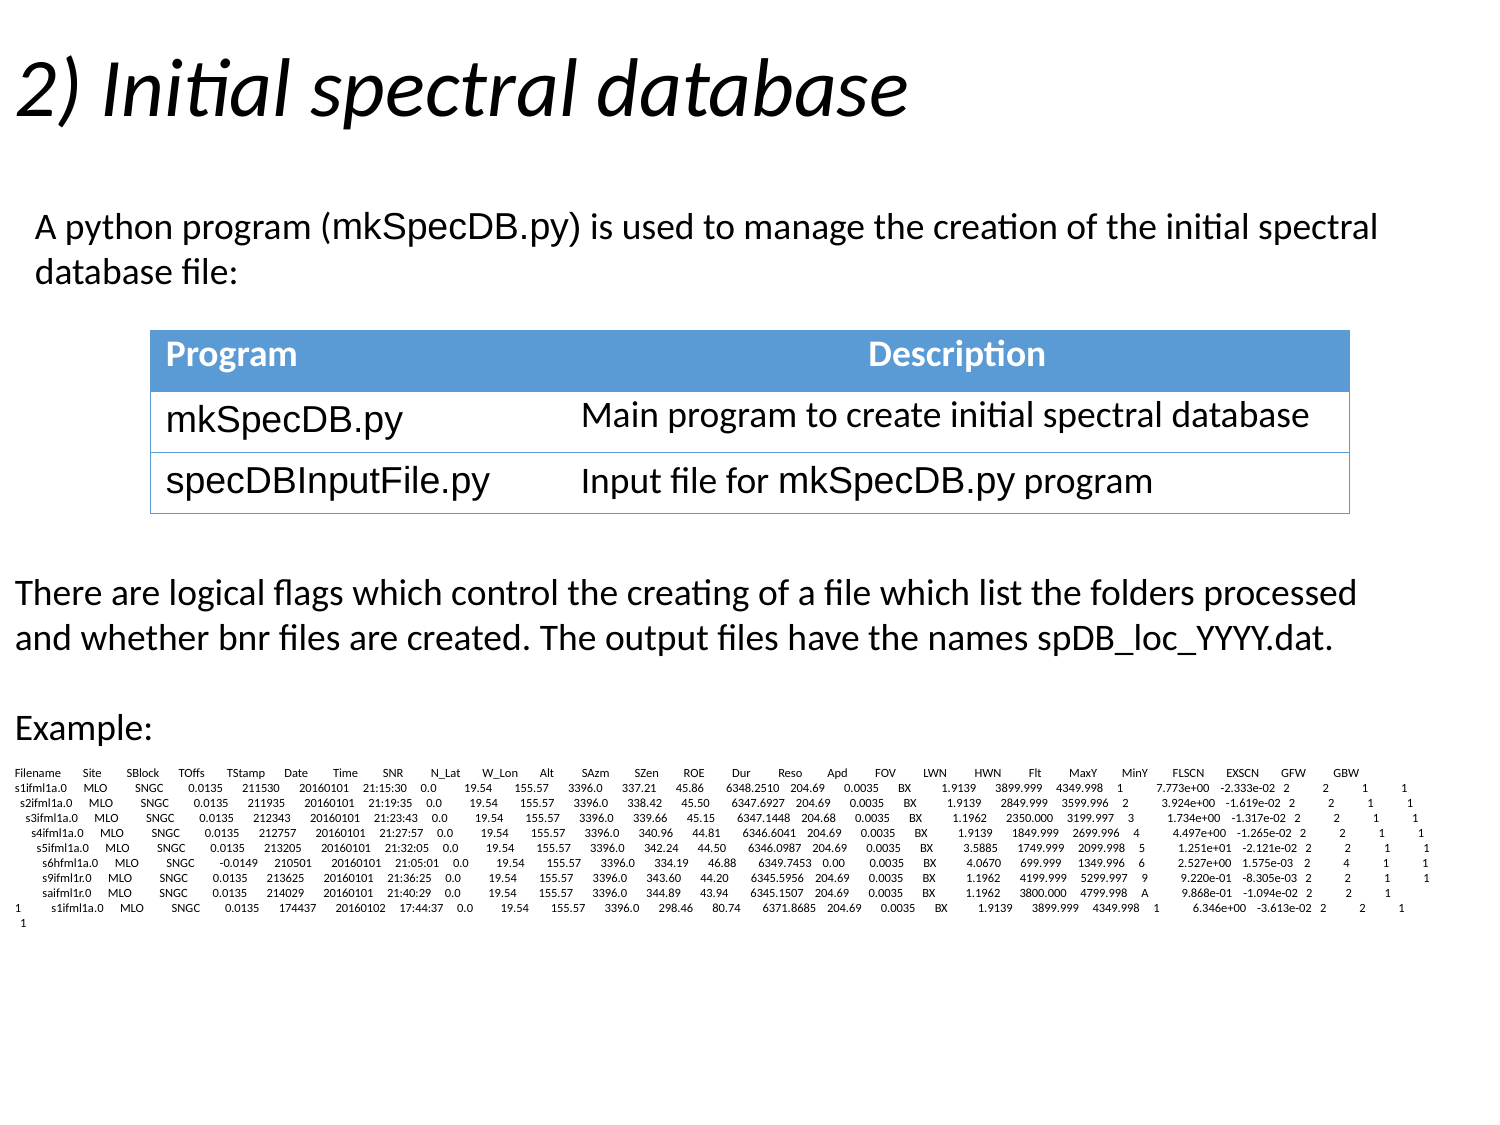

2) Initial spectral database

A python program (mkSpecDB.py) is used to manage the creation of the initial spectral database file:

| Program | Description |
| --- | --- |
| mkSpecDB.py | Main program to create initial spectral database |
| specDBInputFile.py | Input file for mkSpecDB.py program |
There are logical flags which control the creating of a file which list the folders processed
and whether bnr files are created. The output files have the names spDB_loc_YYYY.dat.

Example:
Filename        Site         SBlock       TOffs        TStamp       Date         Time         SNR          N_Lat        W_Lon        Alt          SAzm         SZen         ROE          Dur          Reso         Apd          FOV          LWN          HWN          Flt          MaxY         MinY         FLSCN        EXSCN        GFW          GBW         s1ifml1a.0      MLO          SNGC         0.0135       211530       20160101     21:15:30     0.0          19.54        155.57       3396.0       337.21       45.86        6348.2510    204.69       0.0035       BX           1.9139       3899.999     4349.998     1            7.773e+00    -2.333e-02   2            2            1            1           s2ifml1a.0      MLO          SNGC         0.0135       211935       20160101     21:19:35     0.0          19.54        155.57       3396.0       338.42       45.50        6347.6927    204.69       0.0035       BX           1.9139       2849.999     3599.996     2            3.924e+00    -1.619e-02   2            2            1            1           s3ifml1a.0      MLO          SNGC         0.0135       212343       20160101     21:23:43     0.0          19.54        155.57       3396.0       339.66       45.15        6347.1448    204.68       0.0035       BX           1.1962       2350.000     3199.997     3            1.734e+00    -1.317e-02   2            2            1            1           s4ifml1a.0      MLO          SNGC         0.0135       212757       20160101     21:27:57     0.0          19.54        155.57       3396.0       340.96       44.81        6346.6041    204.69       0.0035       BX           1.9139       1849.999     2699.996     4            4.497e+00    -1.265e-02   2            2            1            1           s5ifml1a.0      MLO          SNGC         0.0135       213205       20160101     21:32:05     0.0          19.54        155.57       3396.0       342.24       44.50        6346.0987    204.69       0.0035       BX           3.5885       1749.999     2099.998     5            1.251e+01    -2.121e-02   2            2            1            1           s6hfml1a.0      MLO          SNGC         -0.0149      210501       20160101     21:05:01     0.0          19.54        155.57       3396.0       334.19       46.88        6349.7453    0.00         0.0035       BX           4.0670       699.999      1349.996     6            2.527e+00    1.575e-03    2            4            1            1           s9ifml1r.0      MLO          SNGC         0.0135       213625       20160101     21:36:25     0.0          19.54        155.57       3396.0       343.60       44.20        6345.5956    204.69       0.0035       BX           1.1962       4199.999     5299.997     9            9.220e-01    -8.305e-03   2            2            1            1           saifml1r.0      MLO          SNGC         0.0135       214029       20160101     21:40:29     0.0          19.54        155.57       3396.0       344.89       43.94        6345.1507    204.69       0.0035       BX           1.1962       3800.000     4799.998     A            9.868e-01    -1.094e-02   2            2            1            1           s1ifml1a.0      MLO          SNGC         0.0135       174437       20160102     17:44:37     0.0          19.54        155.57       3396.0       298.46       80.74        6371.8685    204.69       0.0035       BX           1.9139       3899.999     4349.998     1            6.346e+00    -3.613e-02   2            2            1            1